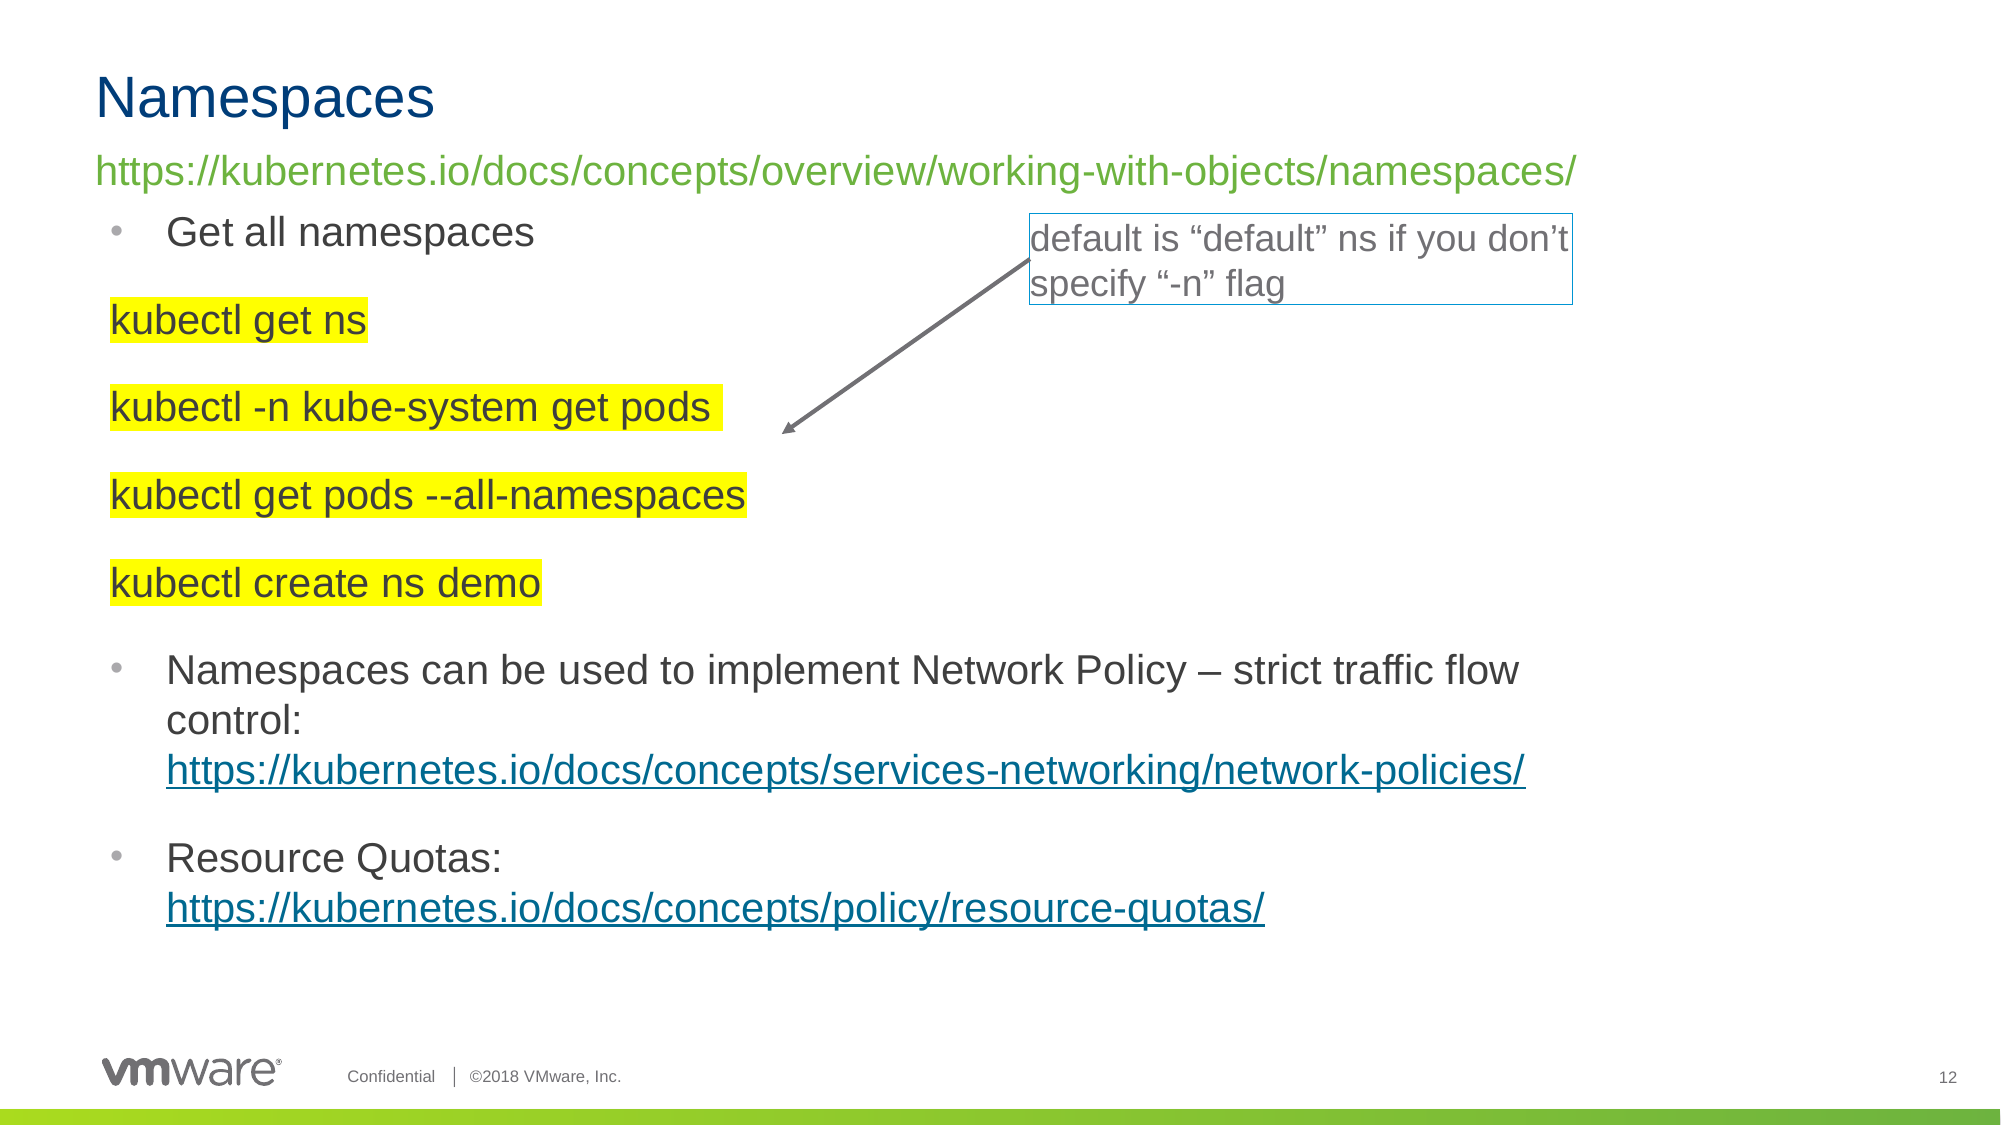

# Namespaces
https://kubernetes.io/docs/concepts/overview/working-with-objects/namespaces/
Get all namespaces
kubectl get ns
kubectl -n kube-system get pods
kubectl get pods --all-namespaces
kubectl create ns demo
Namespaces can be used to implement Network Policy – strict traffic flow control: https://kubernetes.io/docs/concepts/services-networking/network-policies/
Resource Quotas: https://kubernetes.io/docs/concepts/policy/resource-quotas/

default is “default” ns if you don’t specify “-n” flag